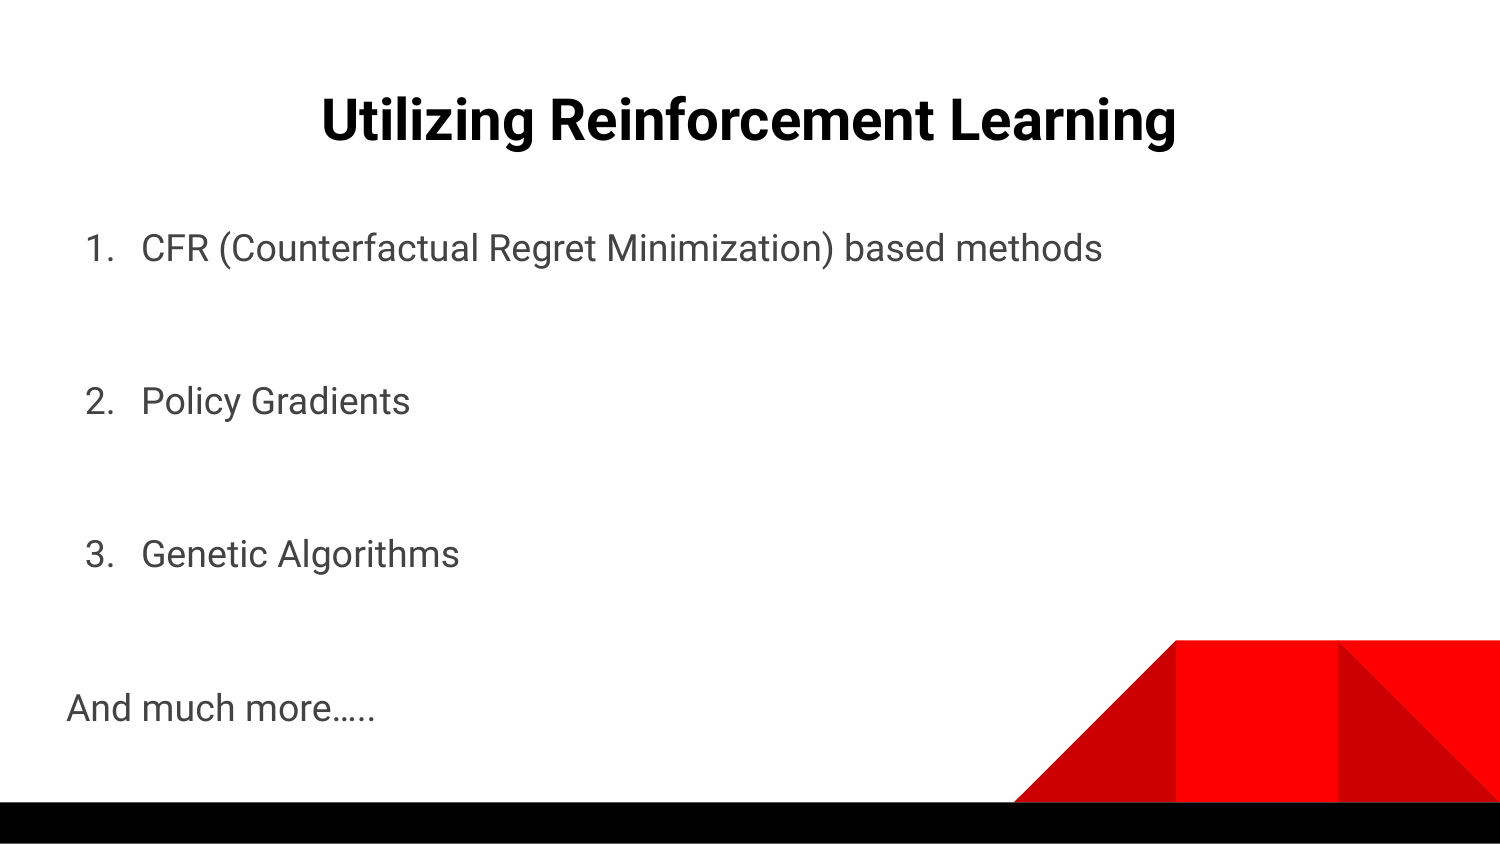

# Utilizing Reinforcement Learning
CFR (Counterfactual Regret Minimization) based methods

Policy Gradients

Genetic Algorithms

And much more…..